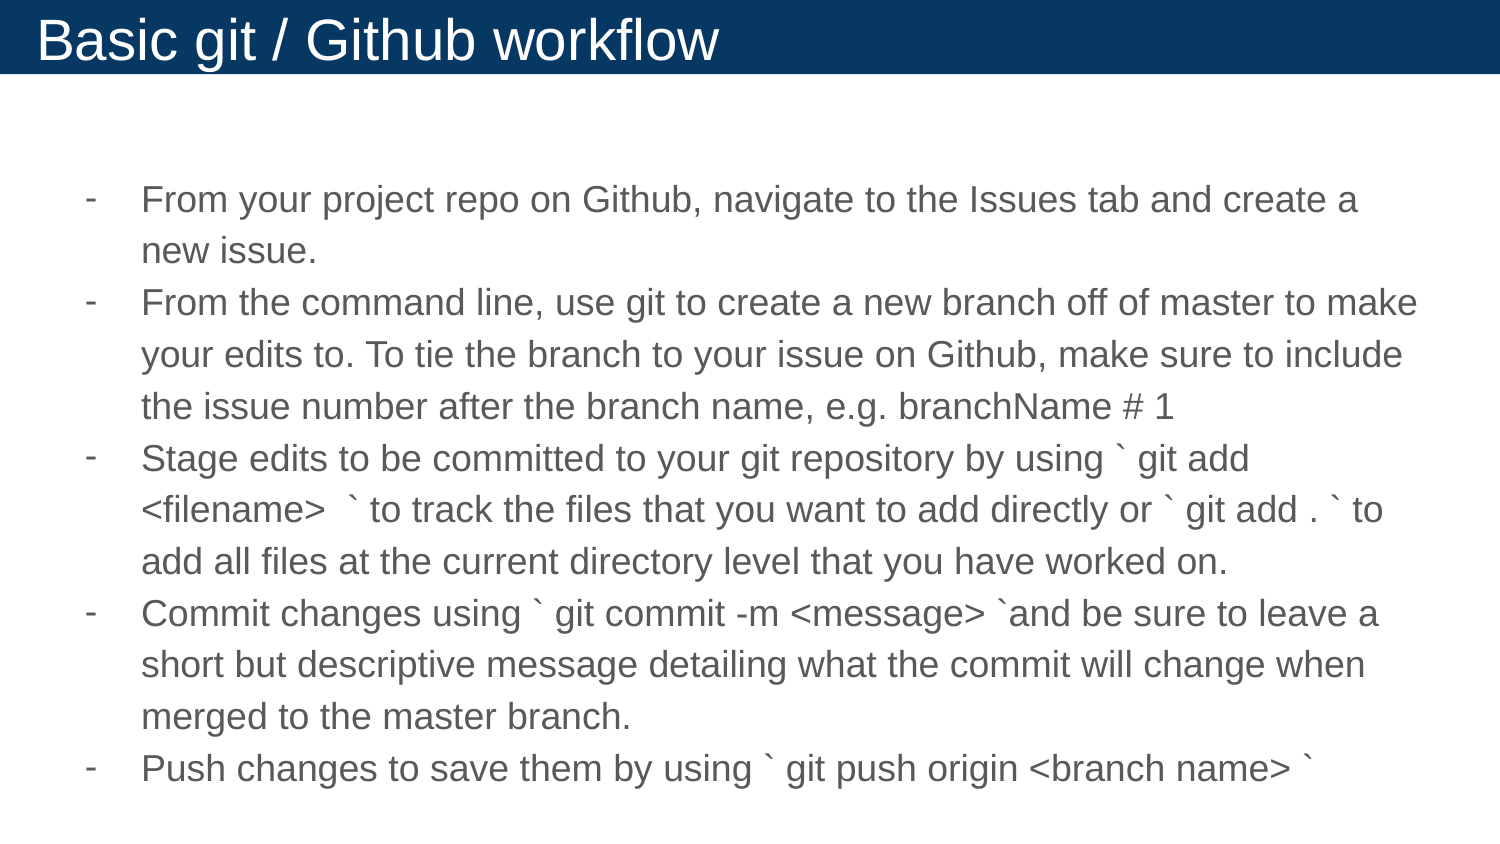

Basic git / Github workflow
From your project repo on Github, navigate to the Issues tab and create a new issue.
From the command line, use git to create a new branch off of master to make your edits to. To tie the branch to your issue on Github, make sure to include the issue number after the branch name, e.g. branchName # 1
Stage edits to be committed to your git repository by using ` git add <filename>  ` to track the files that you want to add directly or ` git add . ` to add all files at the current directory level that you have worked on.
Commit changes using ` git commit -m <message> `and be sure to leave a short but descriptive message detailing what the commit will change when merged to the master branch.
Push changes to save them by using ` git push origin <branch name> `